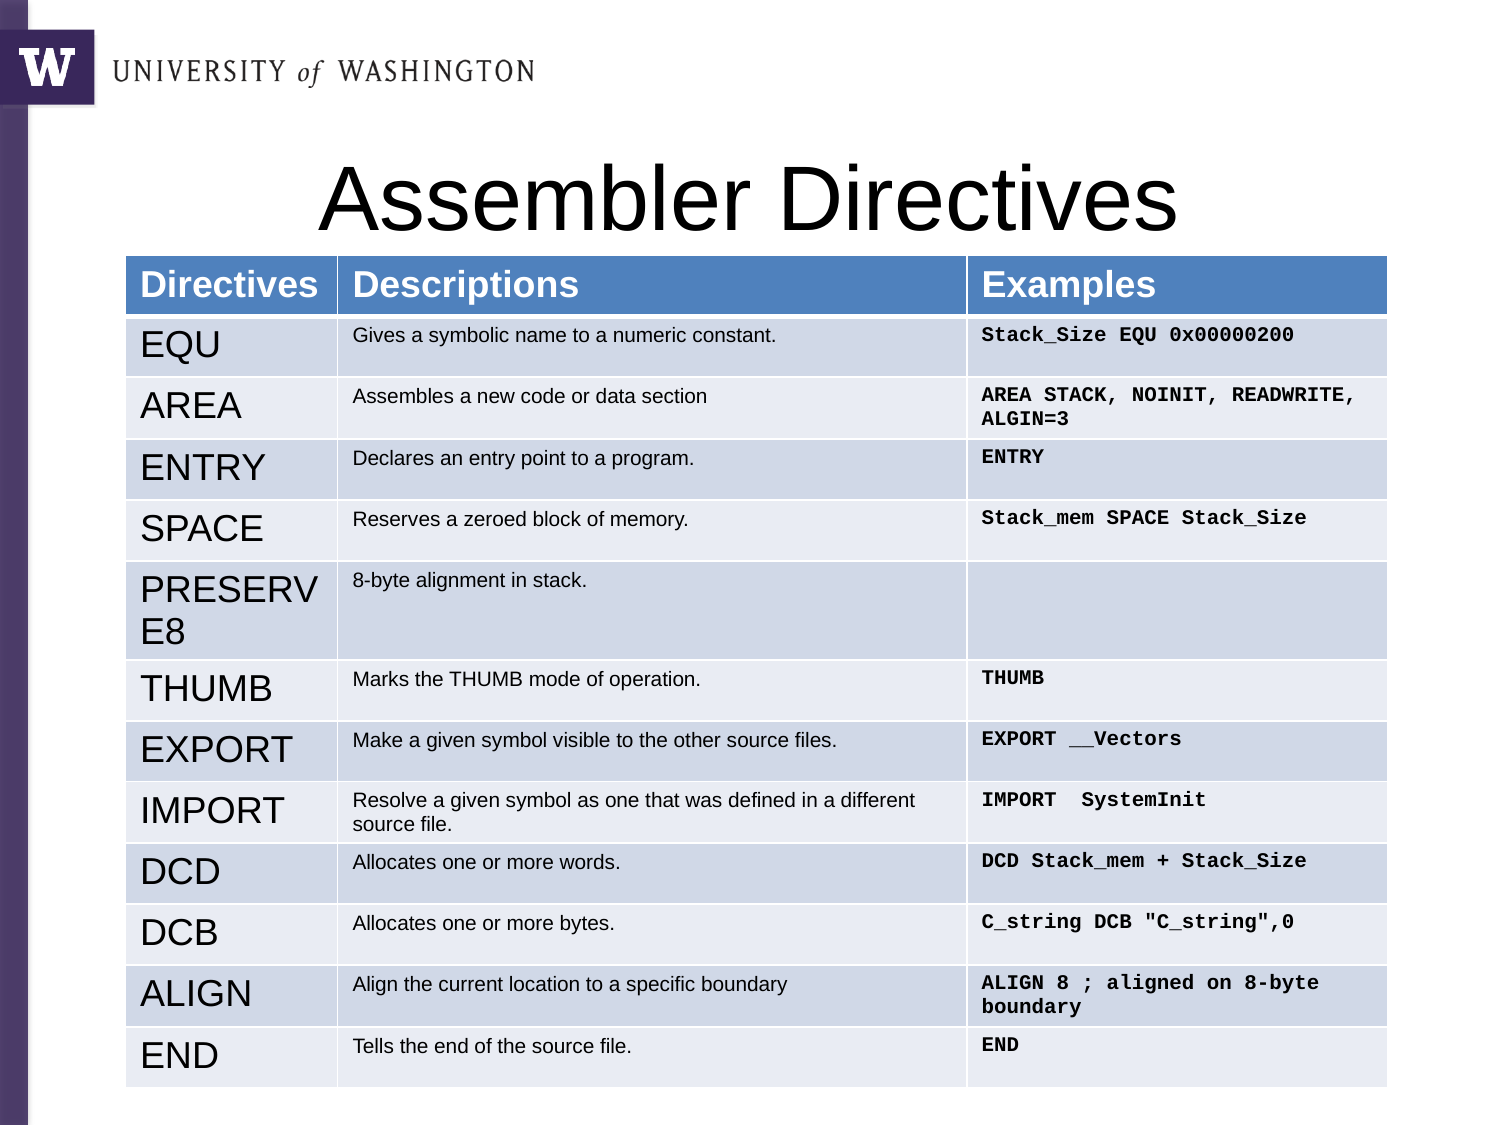

# Assembler Directives
| Directives | Descriptions | Examples |
| --- | --- | --- |
| EQU | Gives a symbolic name to a numeric constant. | Stack\_Size EQU 0x00000200 |
| AREA | Assembles a new code or data section | AREA STACK, NOINIT, READWRITE, ALGIN=3 |
| ENTRY | Declares an entry point to a program. | ENTRY |
| SPACE | Reserves a zeroed block of memory. | Stack\_mem SPACE Stack\_Size |
| PRESERVE8 | 8-byte alignment in stack. |  |
| THUMB | Marks the THUMB mode of operation. | THUMB |
| EXPORT | Make a given symbol visible to the other source files. | EXPORT \_\_Vectors |
| IMPORT | Resolve a given symbol as one that was defined in a different source file. | IMPORT SystemInit |
| DCD | Allocates one or more words. | DCD Stack\_mem + Stack\_Size |
| DCB | Allocates one or more bytes. | C\_string DCB "C\_string",0 |
| ALIGN | Align the current location to a specific boundary | ALIGN 8 ; aligned on 8-byte boundary |
| END | Tells the end of the source file. | END |
CSS422
Lecture 4: 68K Instr. Decomposition
9